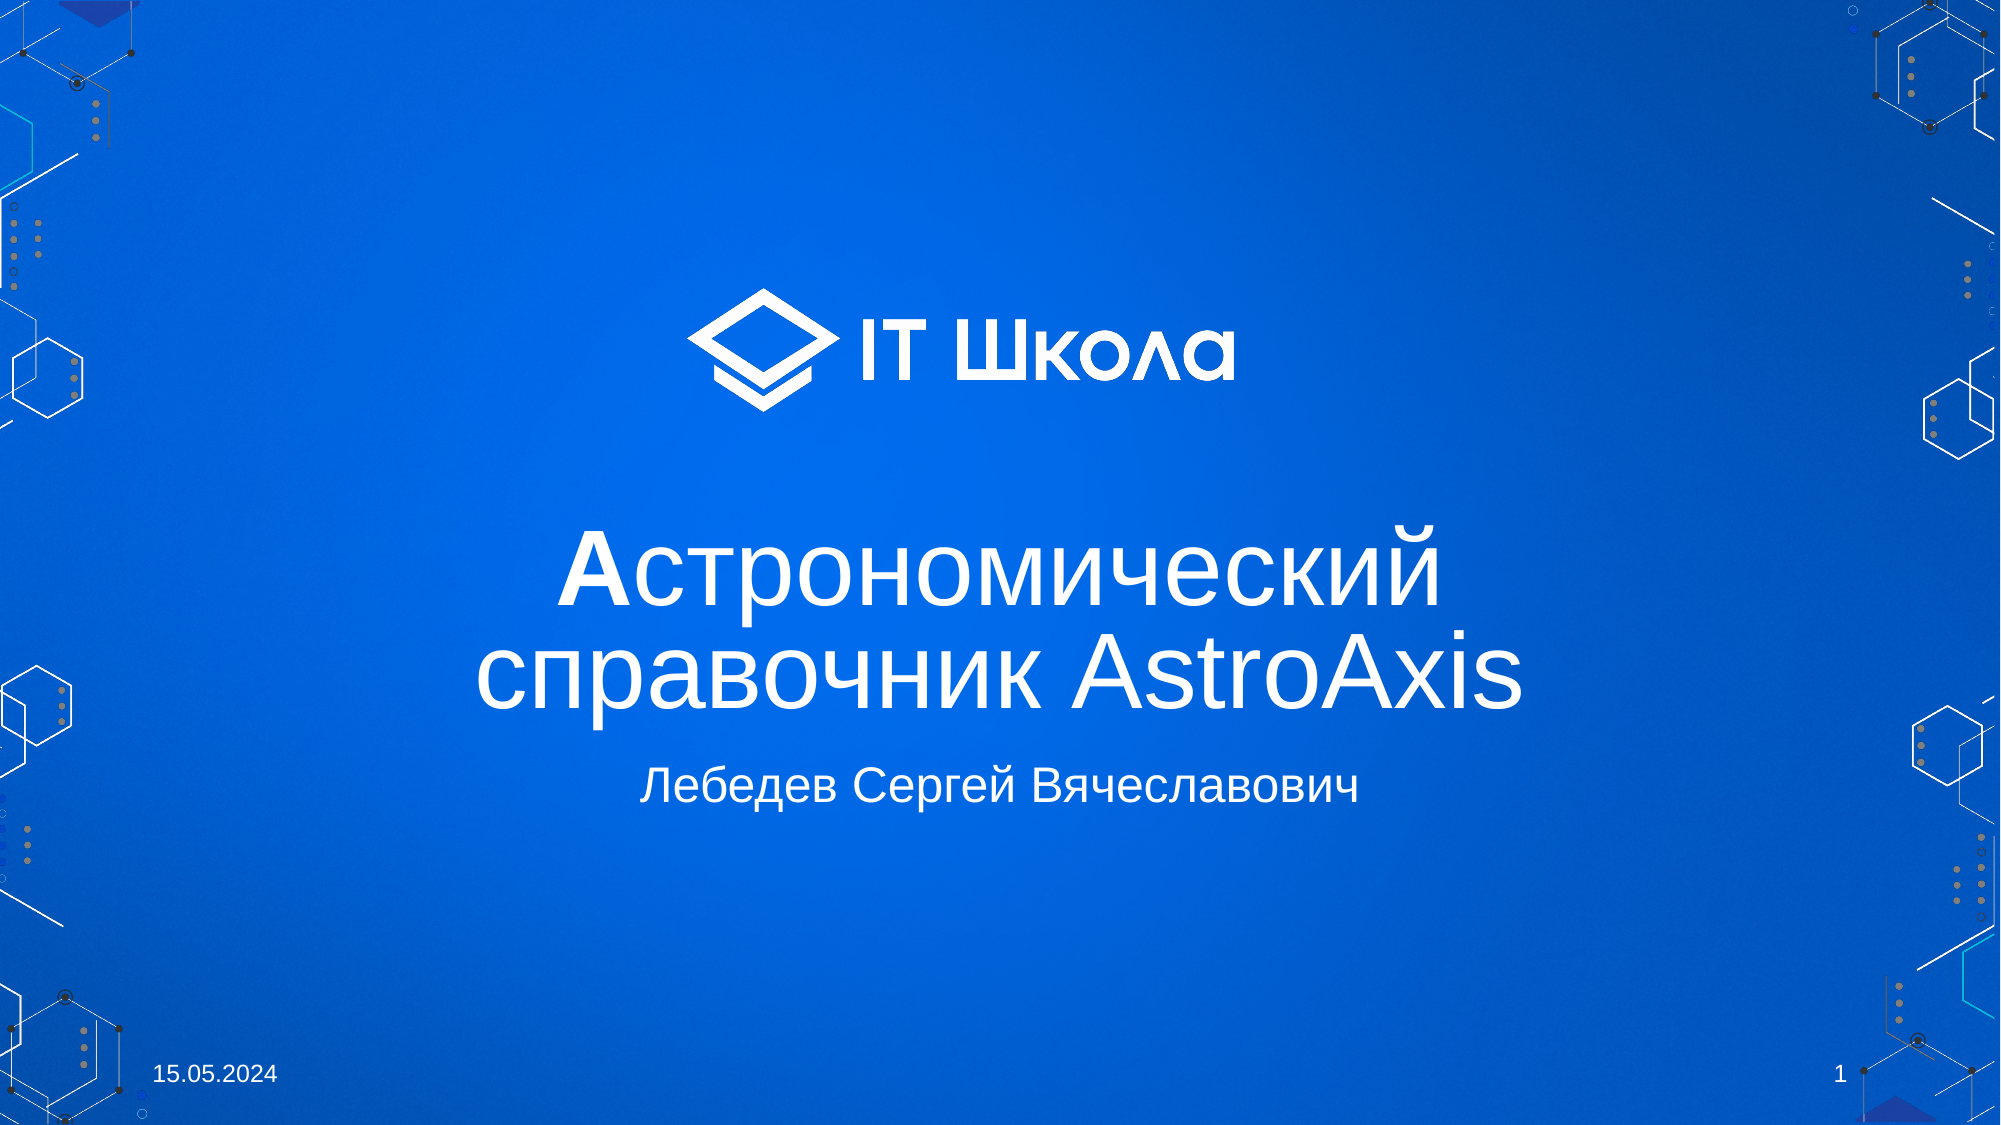

# Астрономический справочник AstroAxis
Лебедев Сергей Вячеславович
15.05.2024
1